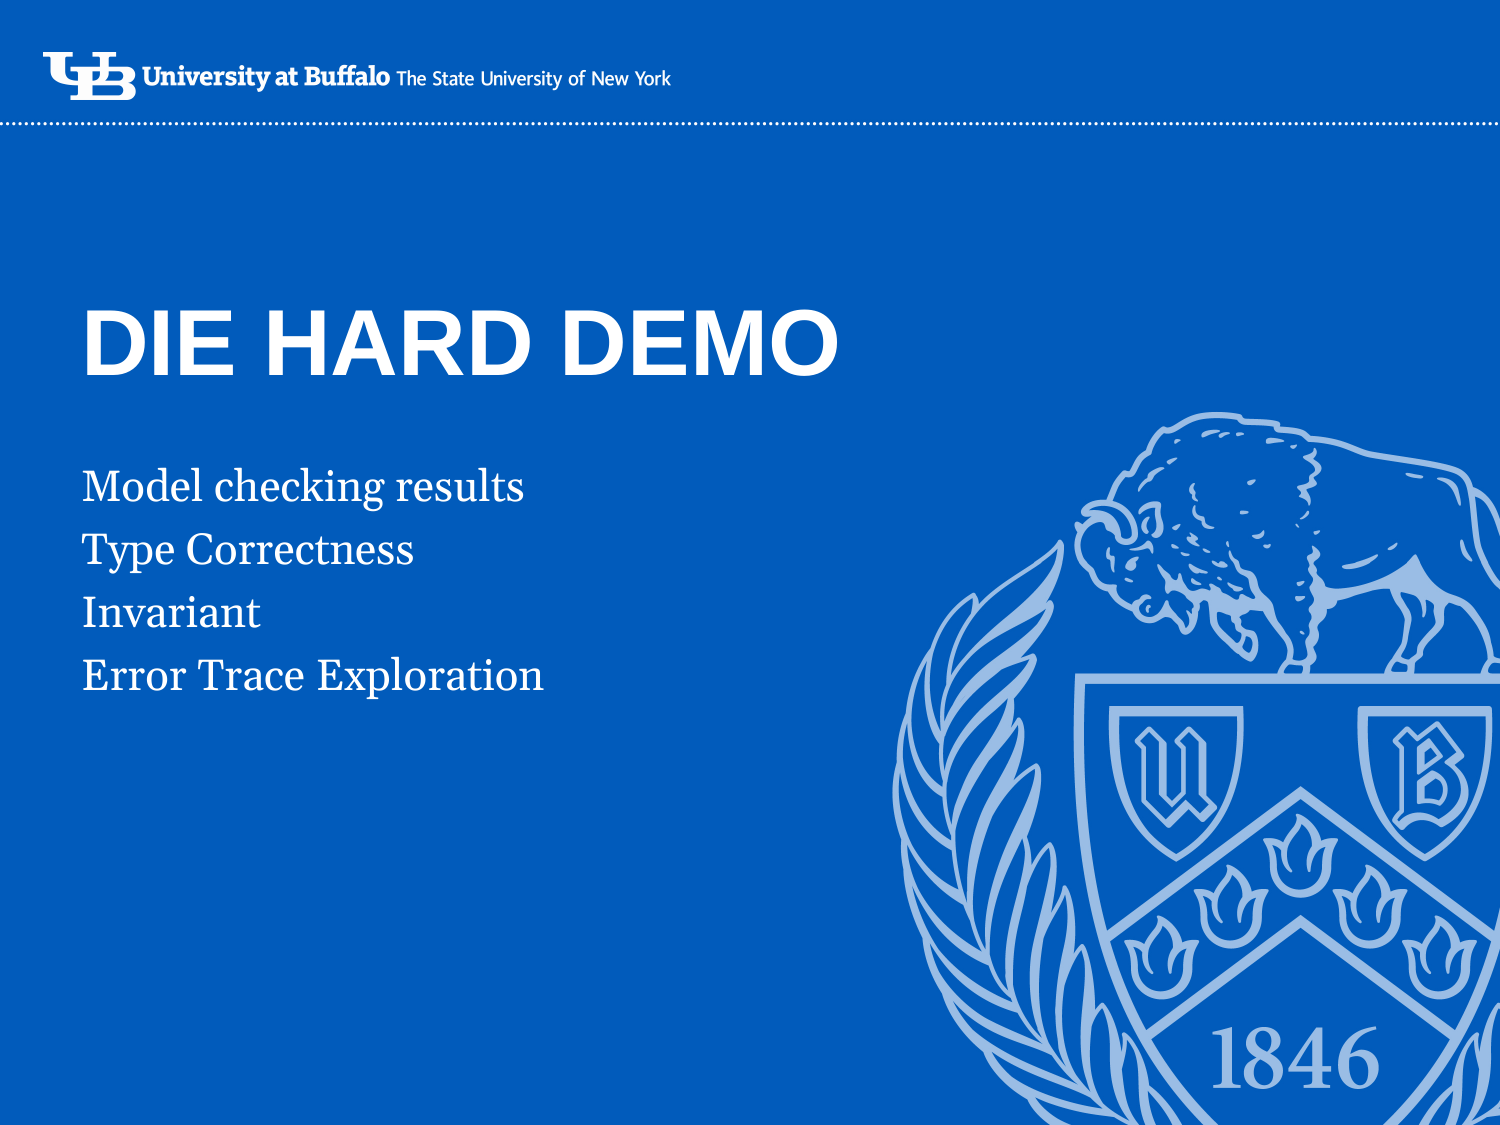

# Die Hard DEMO
Model checking results
Type Correctness
Invariant
Error Trace Exploration